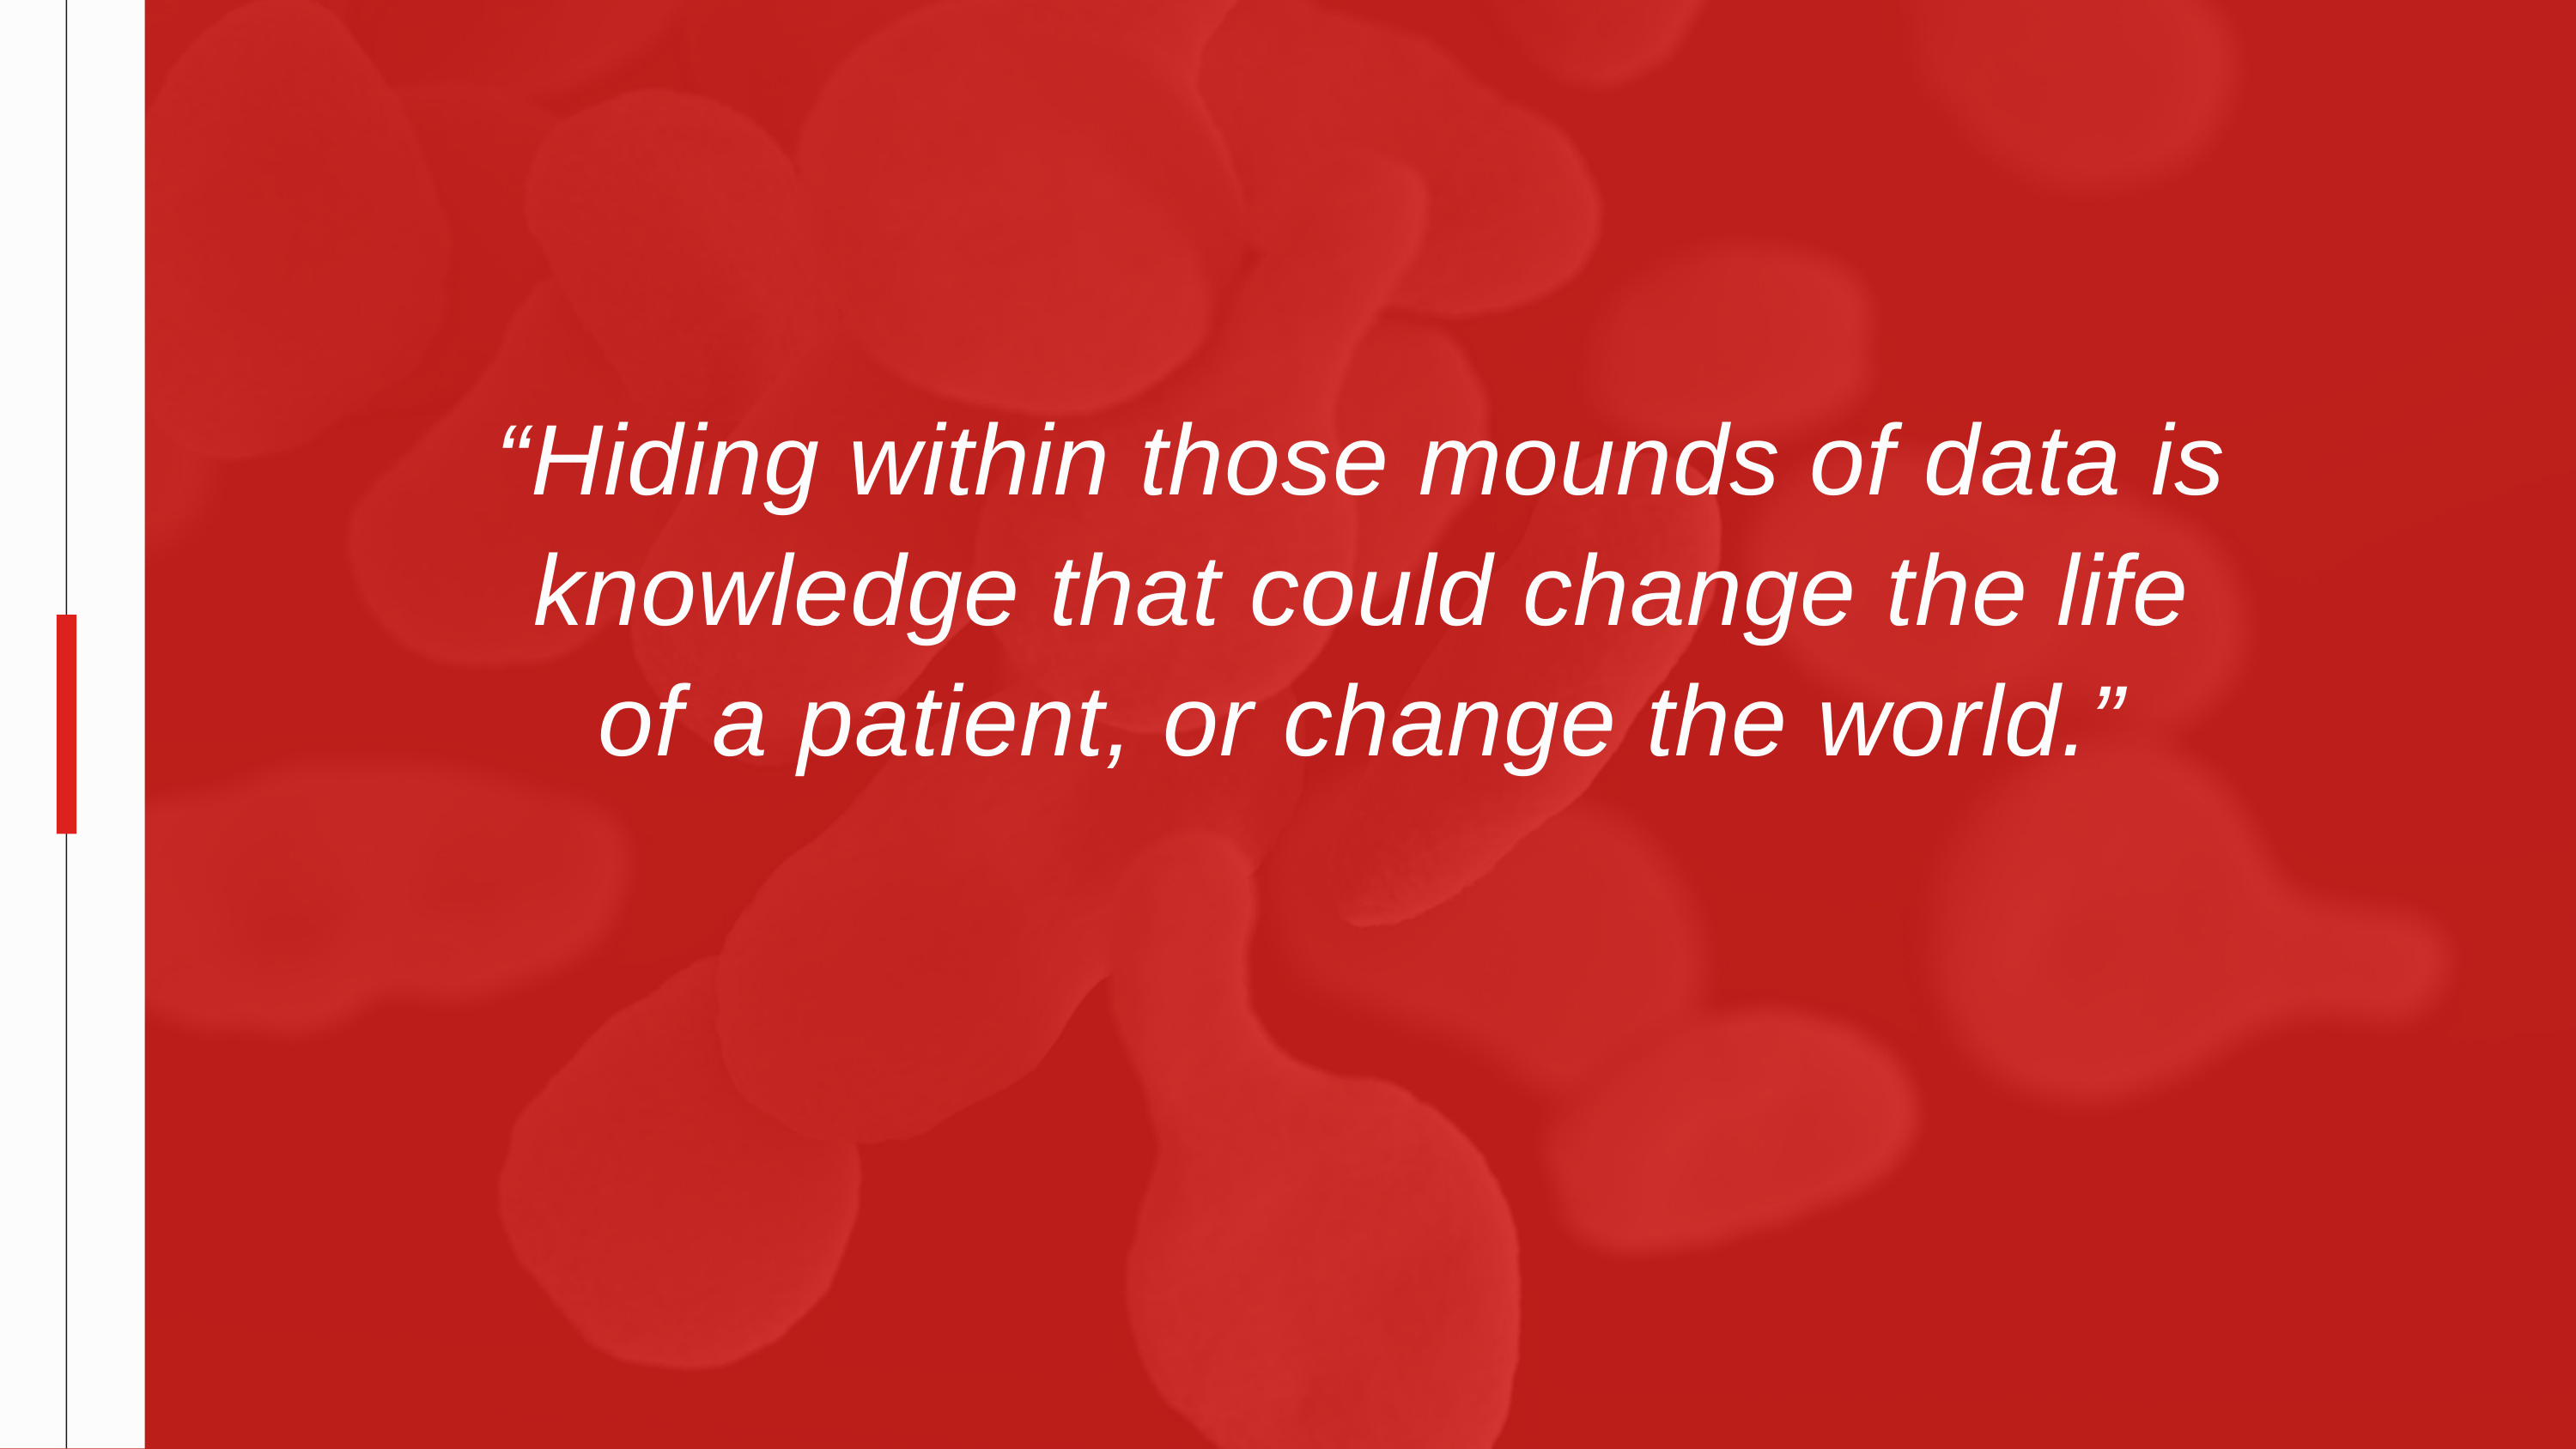

“Hiding within those mounds of data is knowledge that could change the life of a patient, or change the world.”